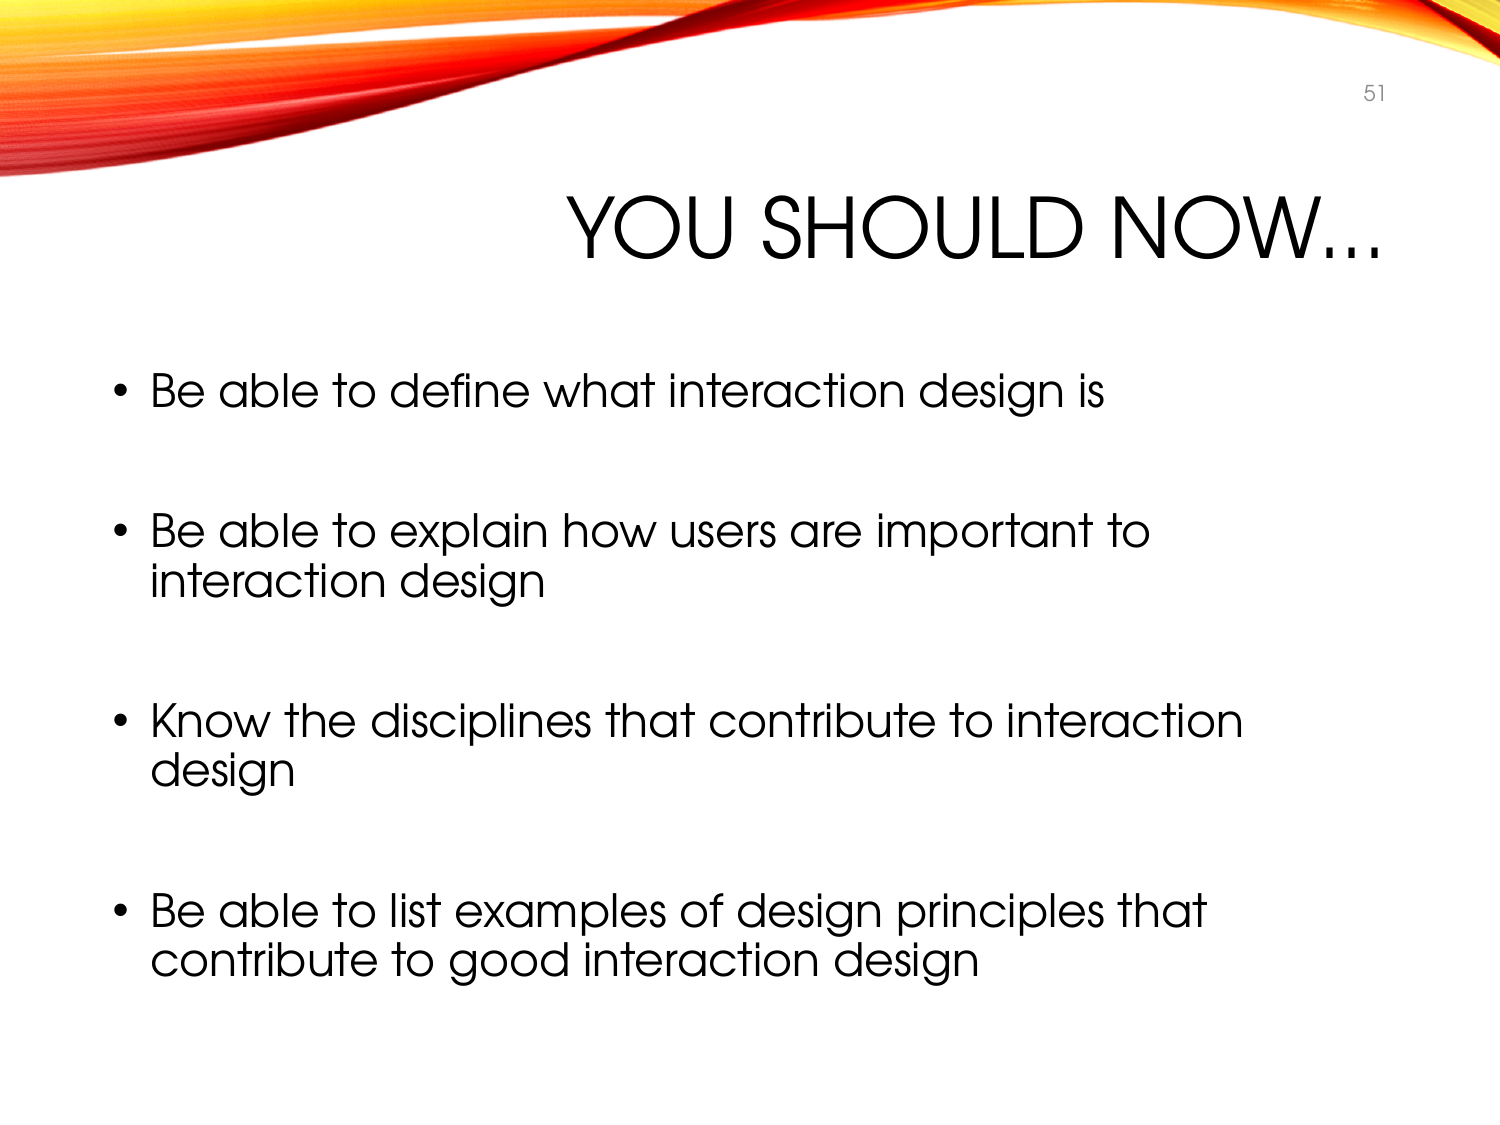

51
# You should now...
Be able to define what interaction design is

Be able to explain how users are important to interaction design

Know the disciplines that contribute to interaction design

Be able to list examples of design principles that contribute to good interaction design